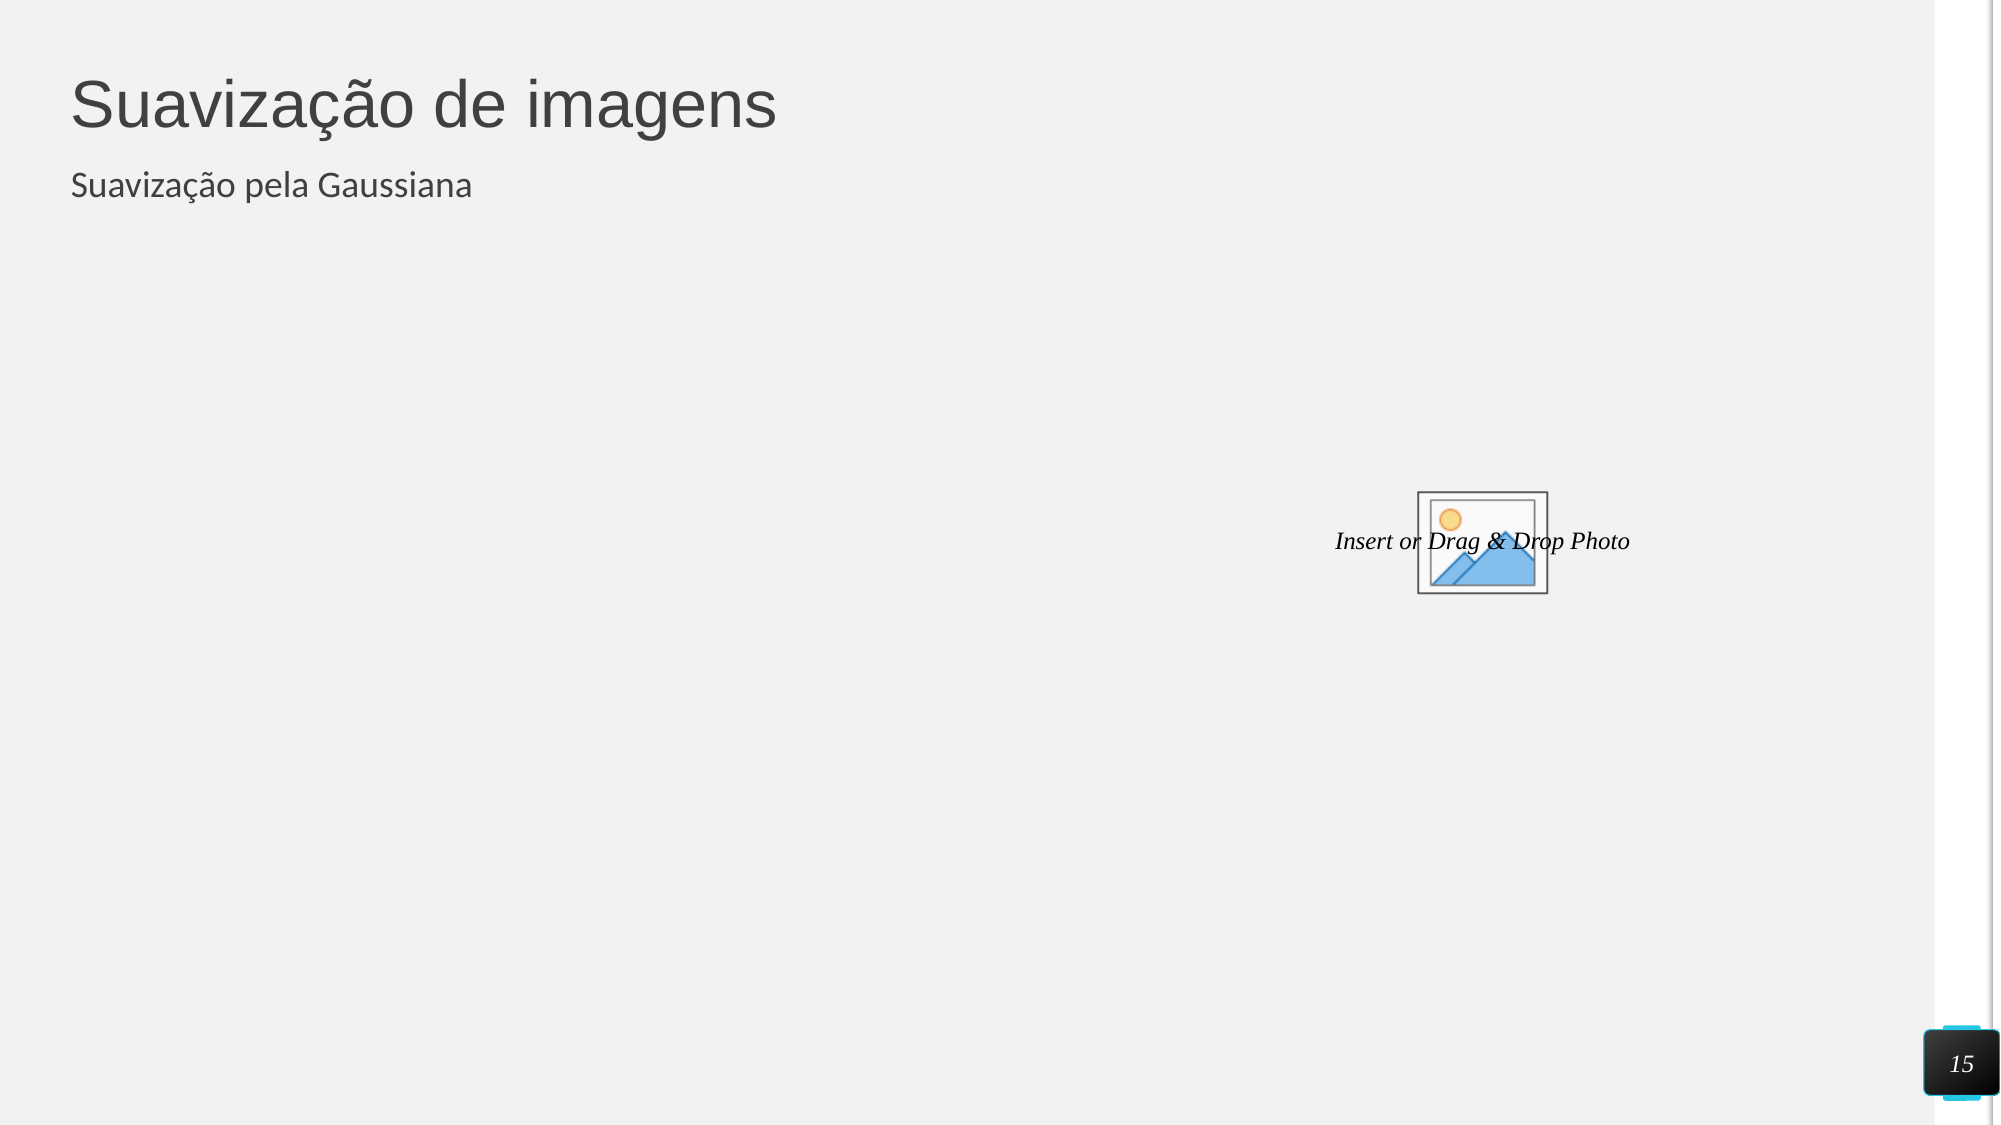

# Suavização de imagens

Suavização pela Gaussiana

15